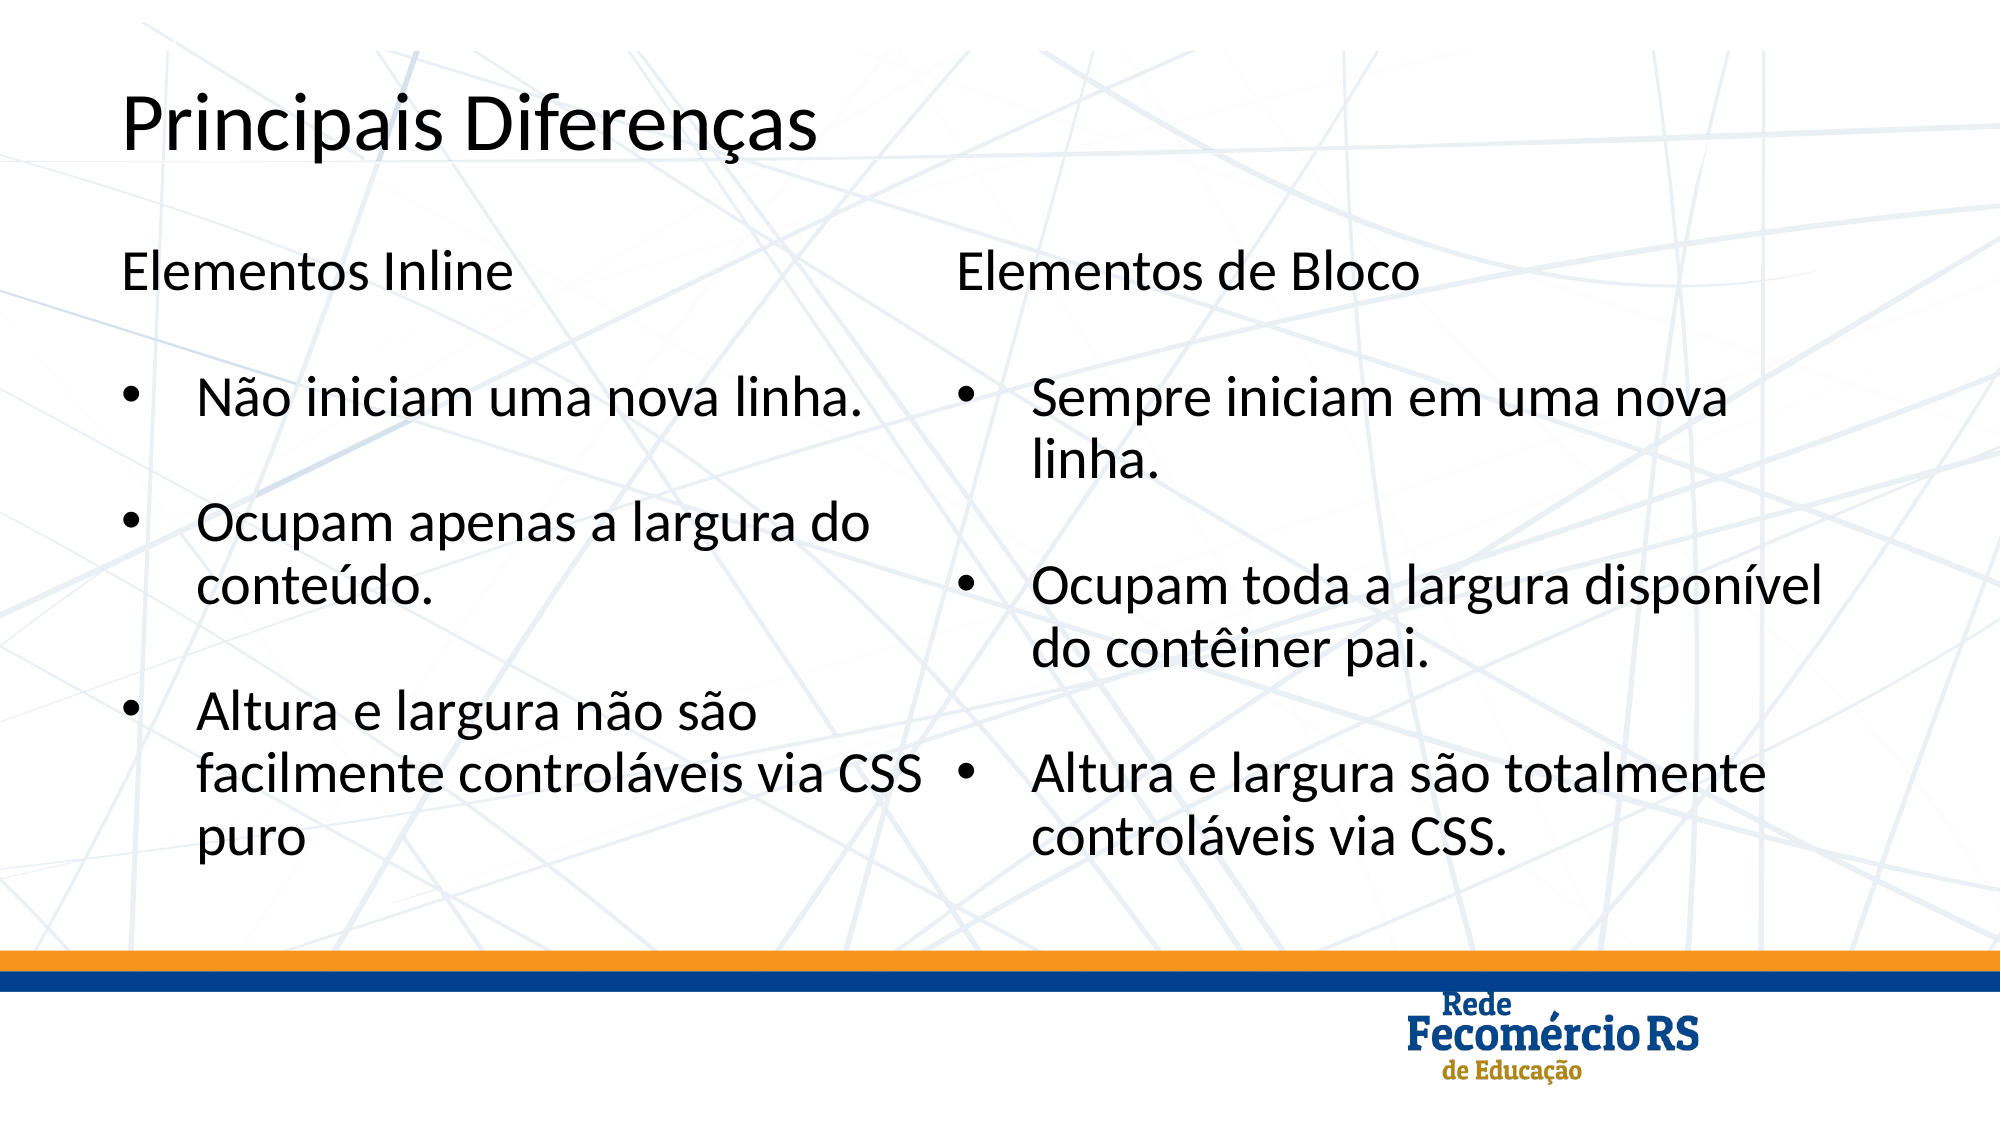

Principais Diferenças
Elementos Inline

Não iniciam uma nova linha.

Ocupam apenas a largura do conteúdo.

Altura e largura não são facilmente controláveis via CSS puro
Elementos de Bloco

Sempre iniciam em uma nova linha.

Ocupam toda a largura disponível do contêiner pai.

Altura e largura são totalmente controláveis via CSS.